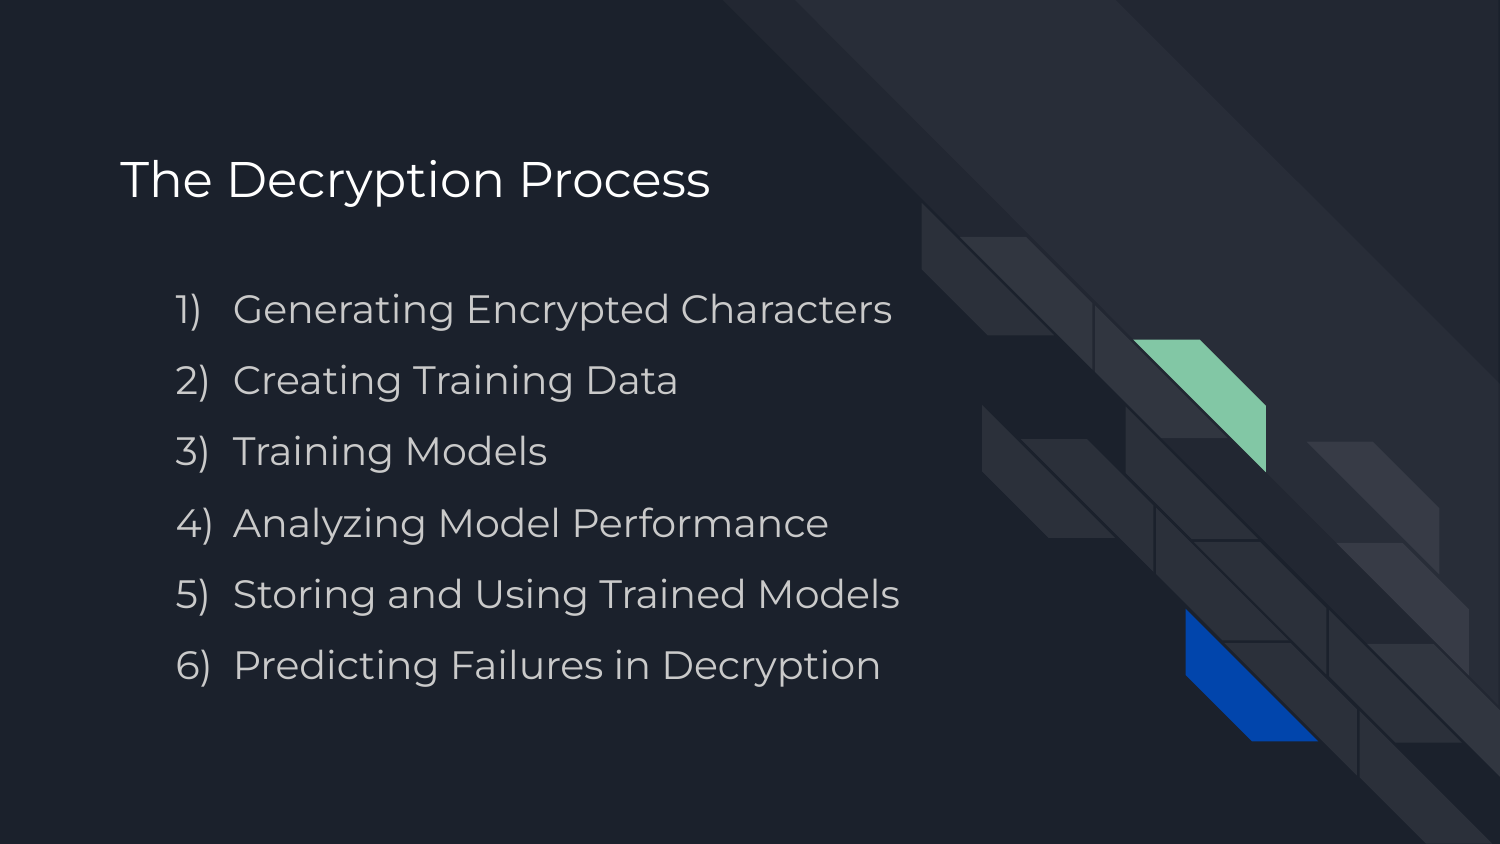

# The Decryption Process
Generating Encrypted Characters
Creating Training Data
Training Models
Analyzing Model Performance
Storing and Using Trained Models
Predicting Failures in Decryption
02

Amet, consectetur adipiscing elit. Curabitur eleifend a diam quis suscipit. Class aptent taciti sociosqu ad litora torquent per conubia nostra.
03
Consectetur adipiscing elit. Curabitur eleifend lorem a diam quis suscipit. Class aptent taciti sociosqu ad litora torquent ipsum per conubia nostra.